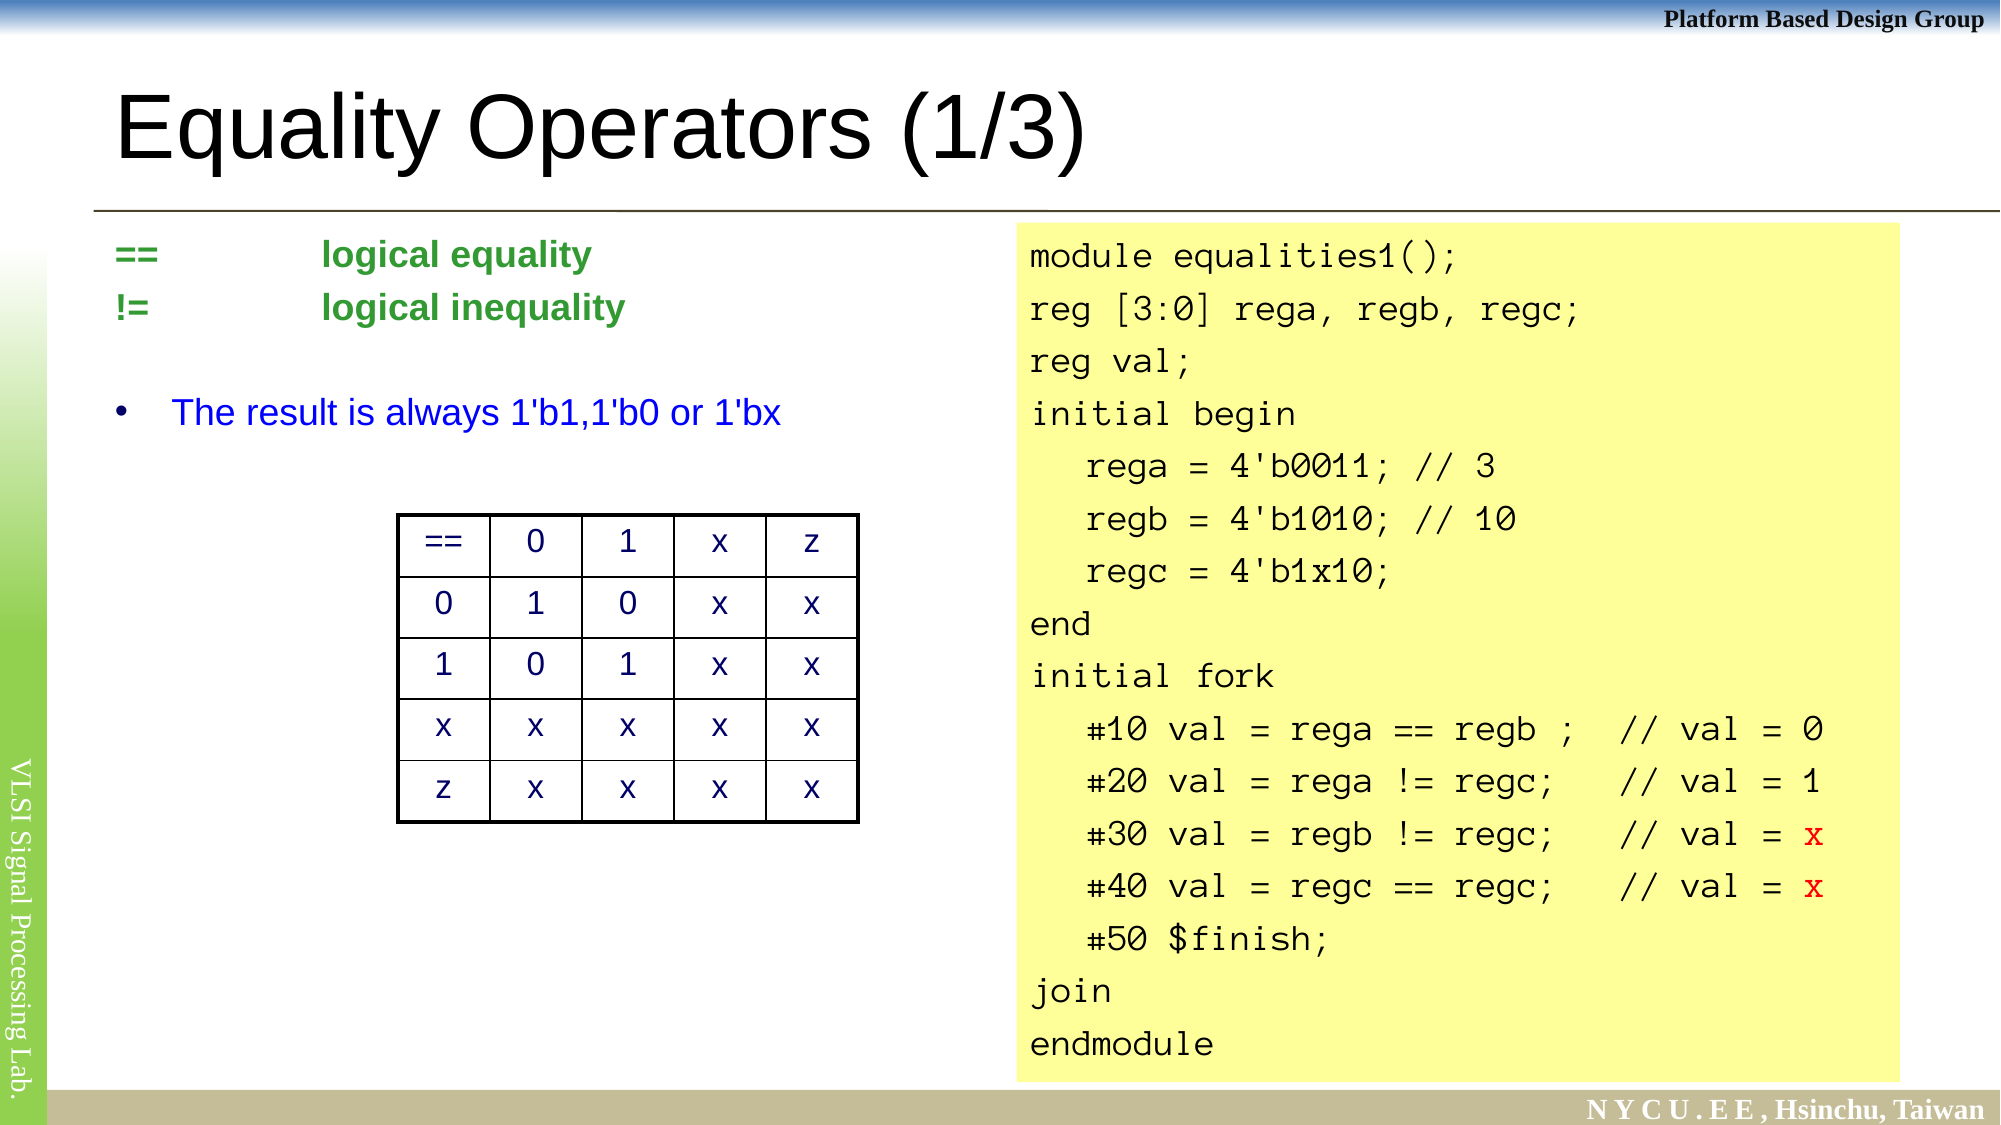

# Equality Operators (1/3)
==	 	logical equality
!= 		logical inequality

The result is always 1'b1,1'b0 or 1'bx
module equalities1();
reg [3:0] rega, regb, regc;
reg val;
initial begin
	rega = 4'b0011; // 3
	regb = 4'b1010; // 10
	regc = 4'b1x10;
end
initial fork
	#10 val = rega == regb ;  // val = 0
	#20 val = rega != regc;   // val = 1
	#30 val = regb != regc;   // val = x
	#40 val = regc == regc;   // val = x
	#50 $finish;
join
endmodule
| == | 0 | 1 | x | z |
| --- | --- | --- | --- | --- |
| 0 | 1 | 0 | x | x |
| 1 | 0 | 1 | x | x |
| x | x | x | x | x |
| z | x | x | x | x |
114